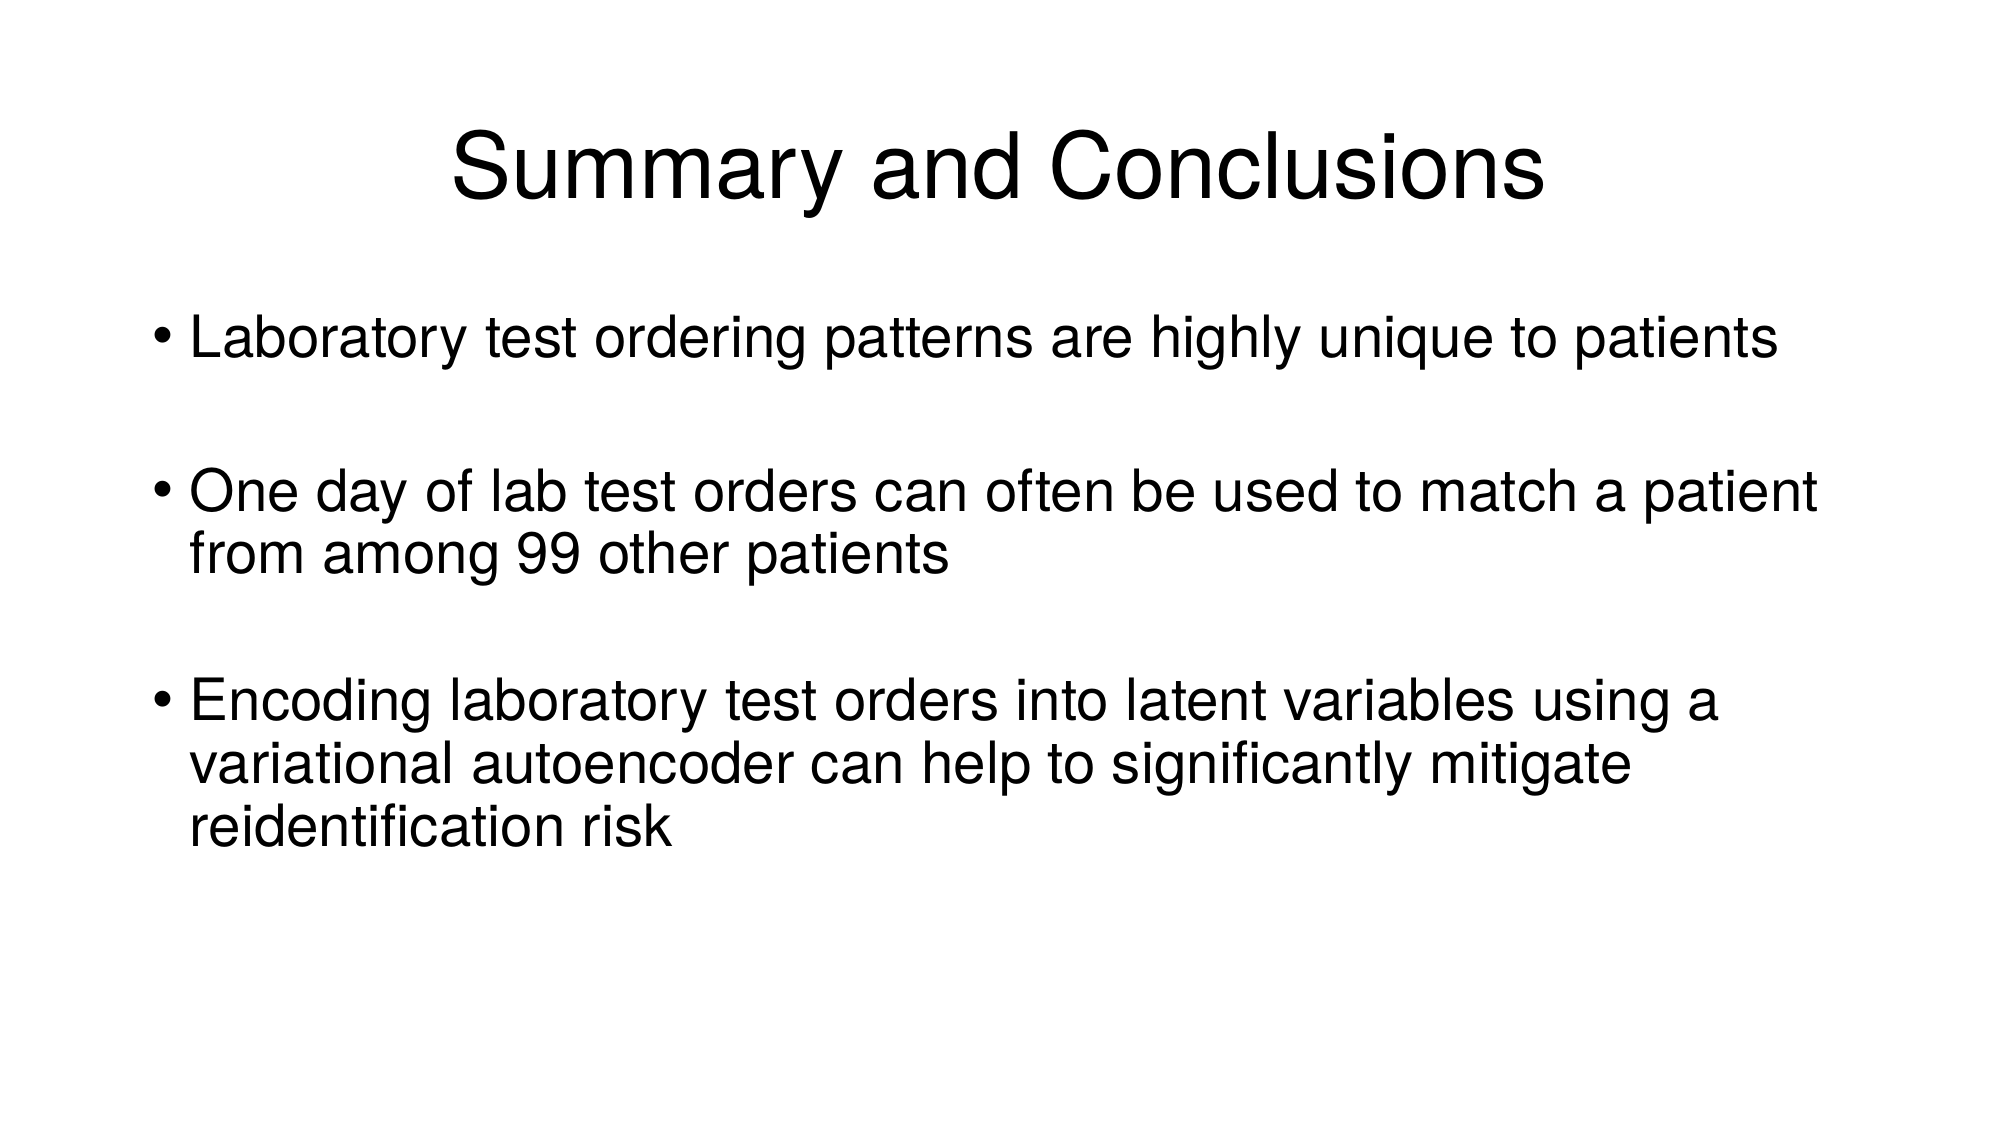

# Summary and Conclusions
Laboratory test ordering patterns are highly unique to patients
One day of lab test orders can often be used to match a patient from among 99 other patients
Encoding laboratory test orders into latent variables using a variational autoencoder can help to significantly mitigate reidentification risk